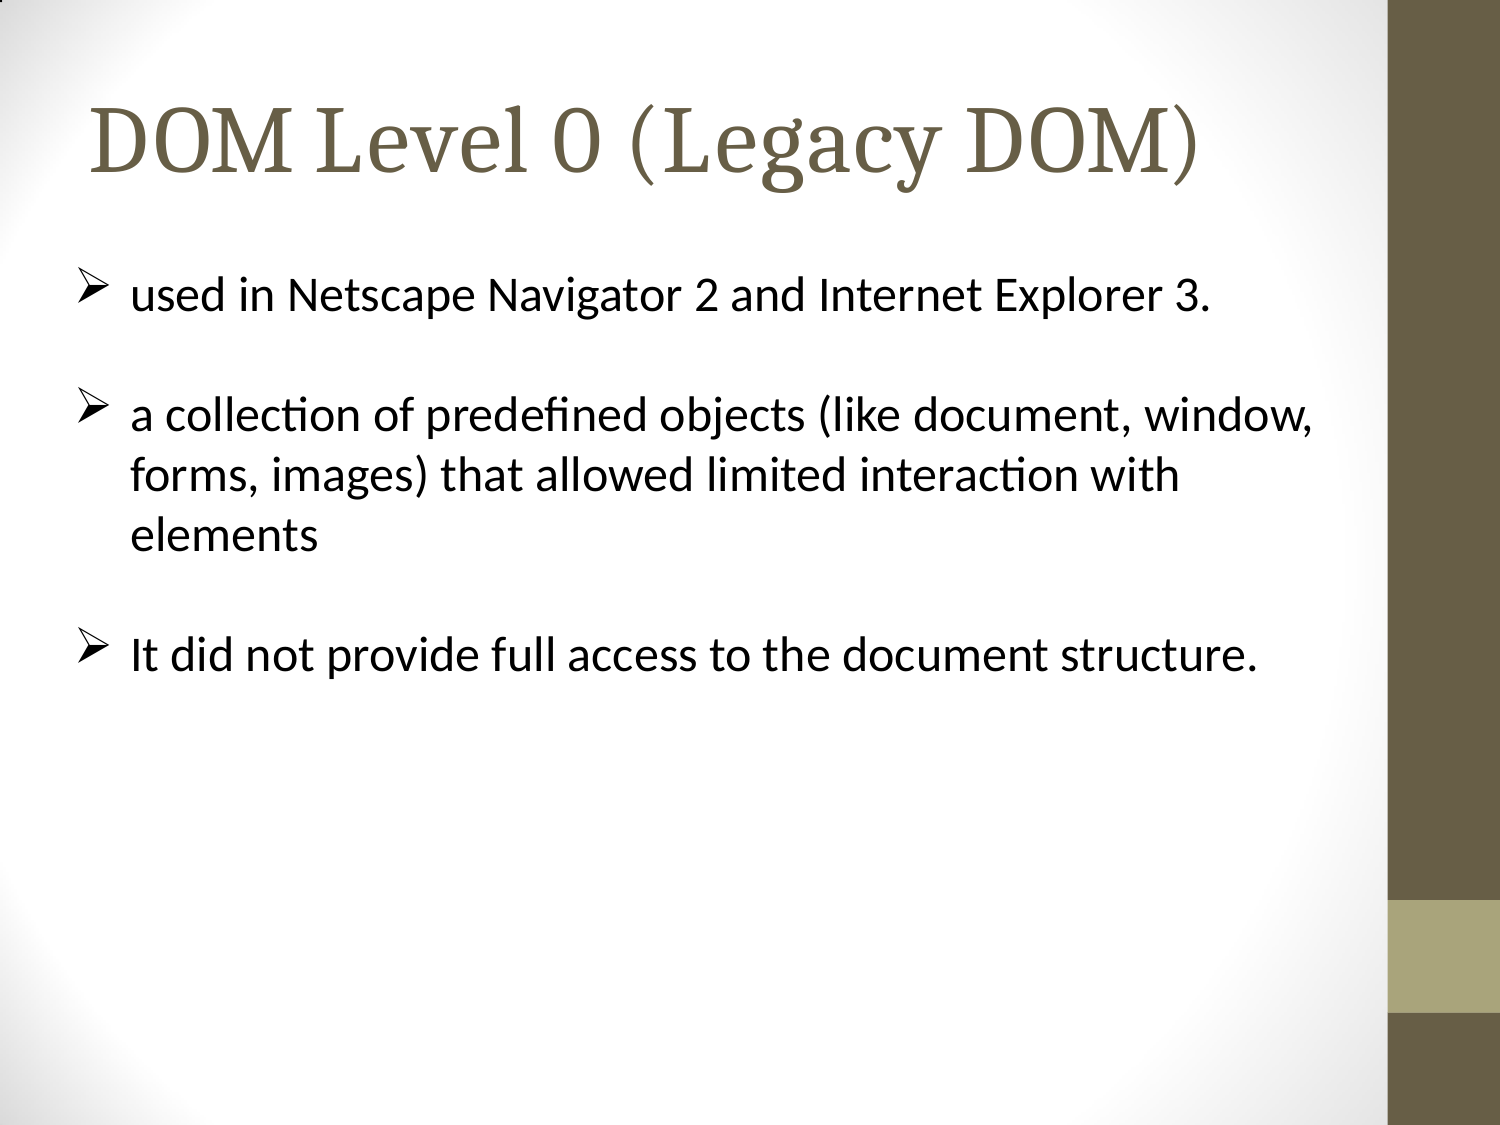

# DOM Level 0 (Legacy DOM)
used in Netscape Navigator 2 and Internet Explorer 3.

a collection of predefined objects (like document, window, forms, images) that allowed limited interaction with elements

It did not provide full access to the document structure.